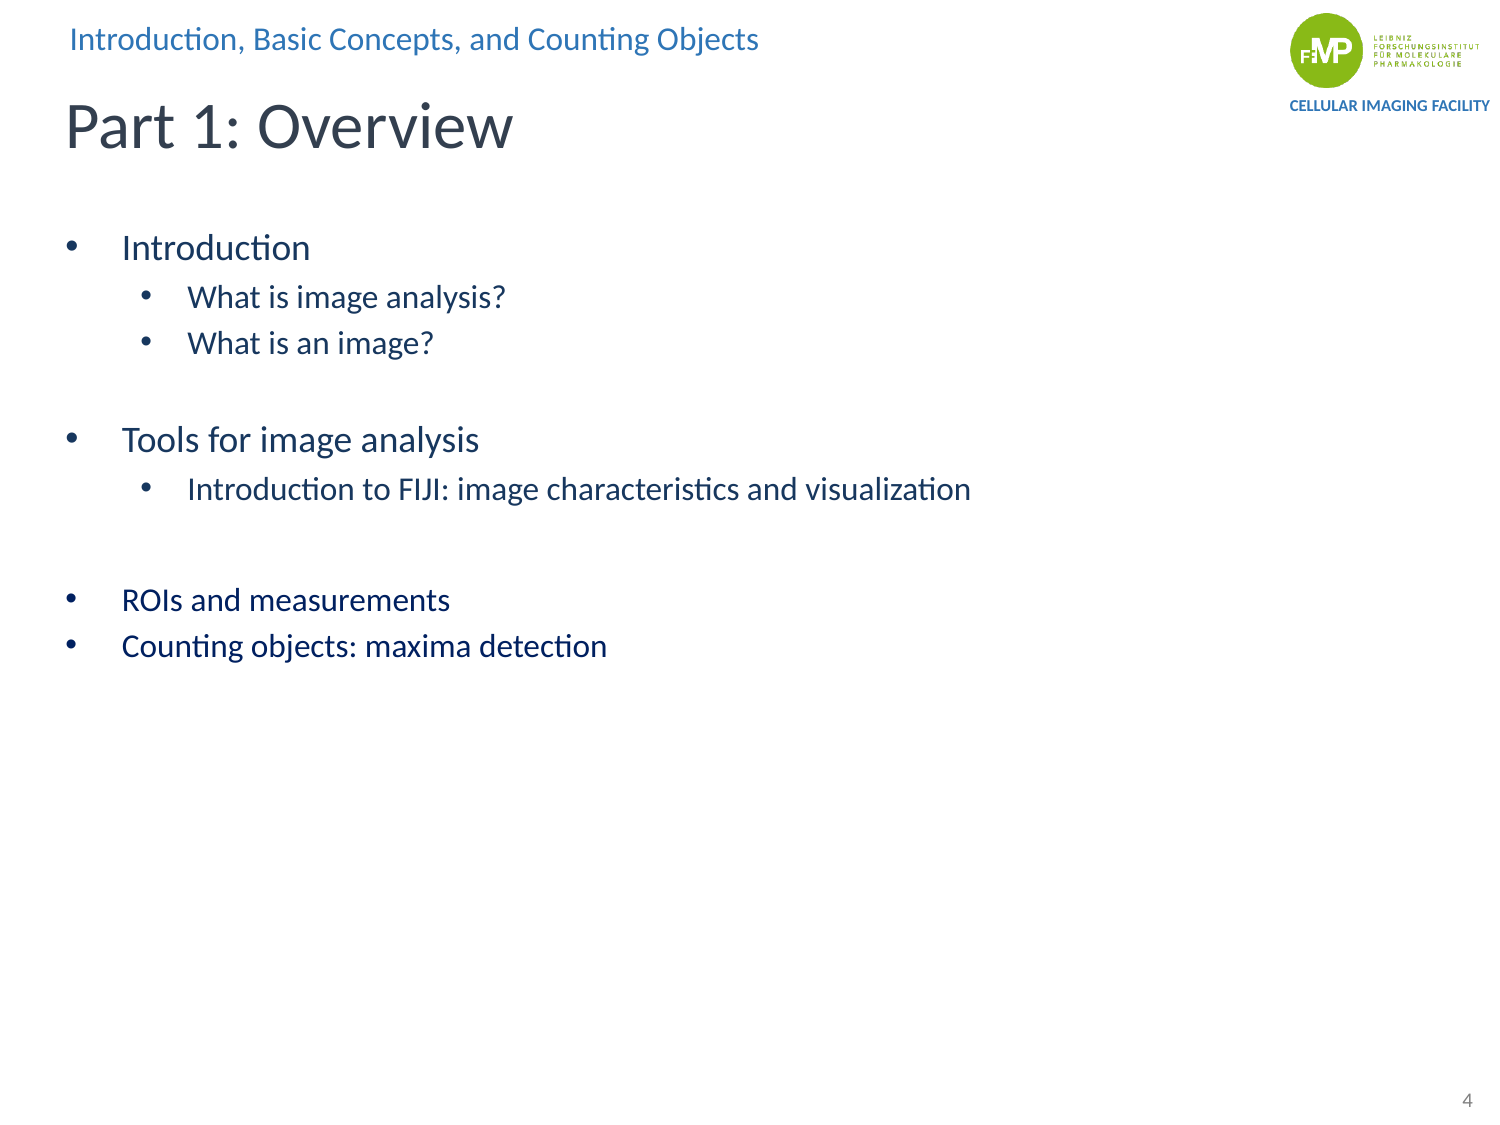

# Part 1: Overview
Introduction
What is image analysis?
What is an image?

Tools for image analysis
Introduction to FIJI: image characteristics and visualization

ROIs and measurements
Counting objects: maxima detection